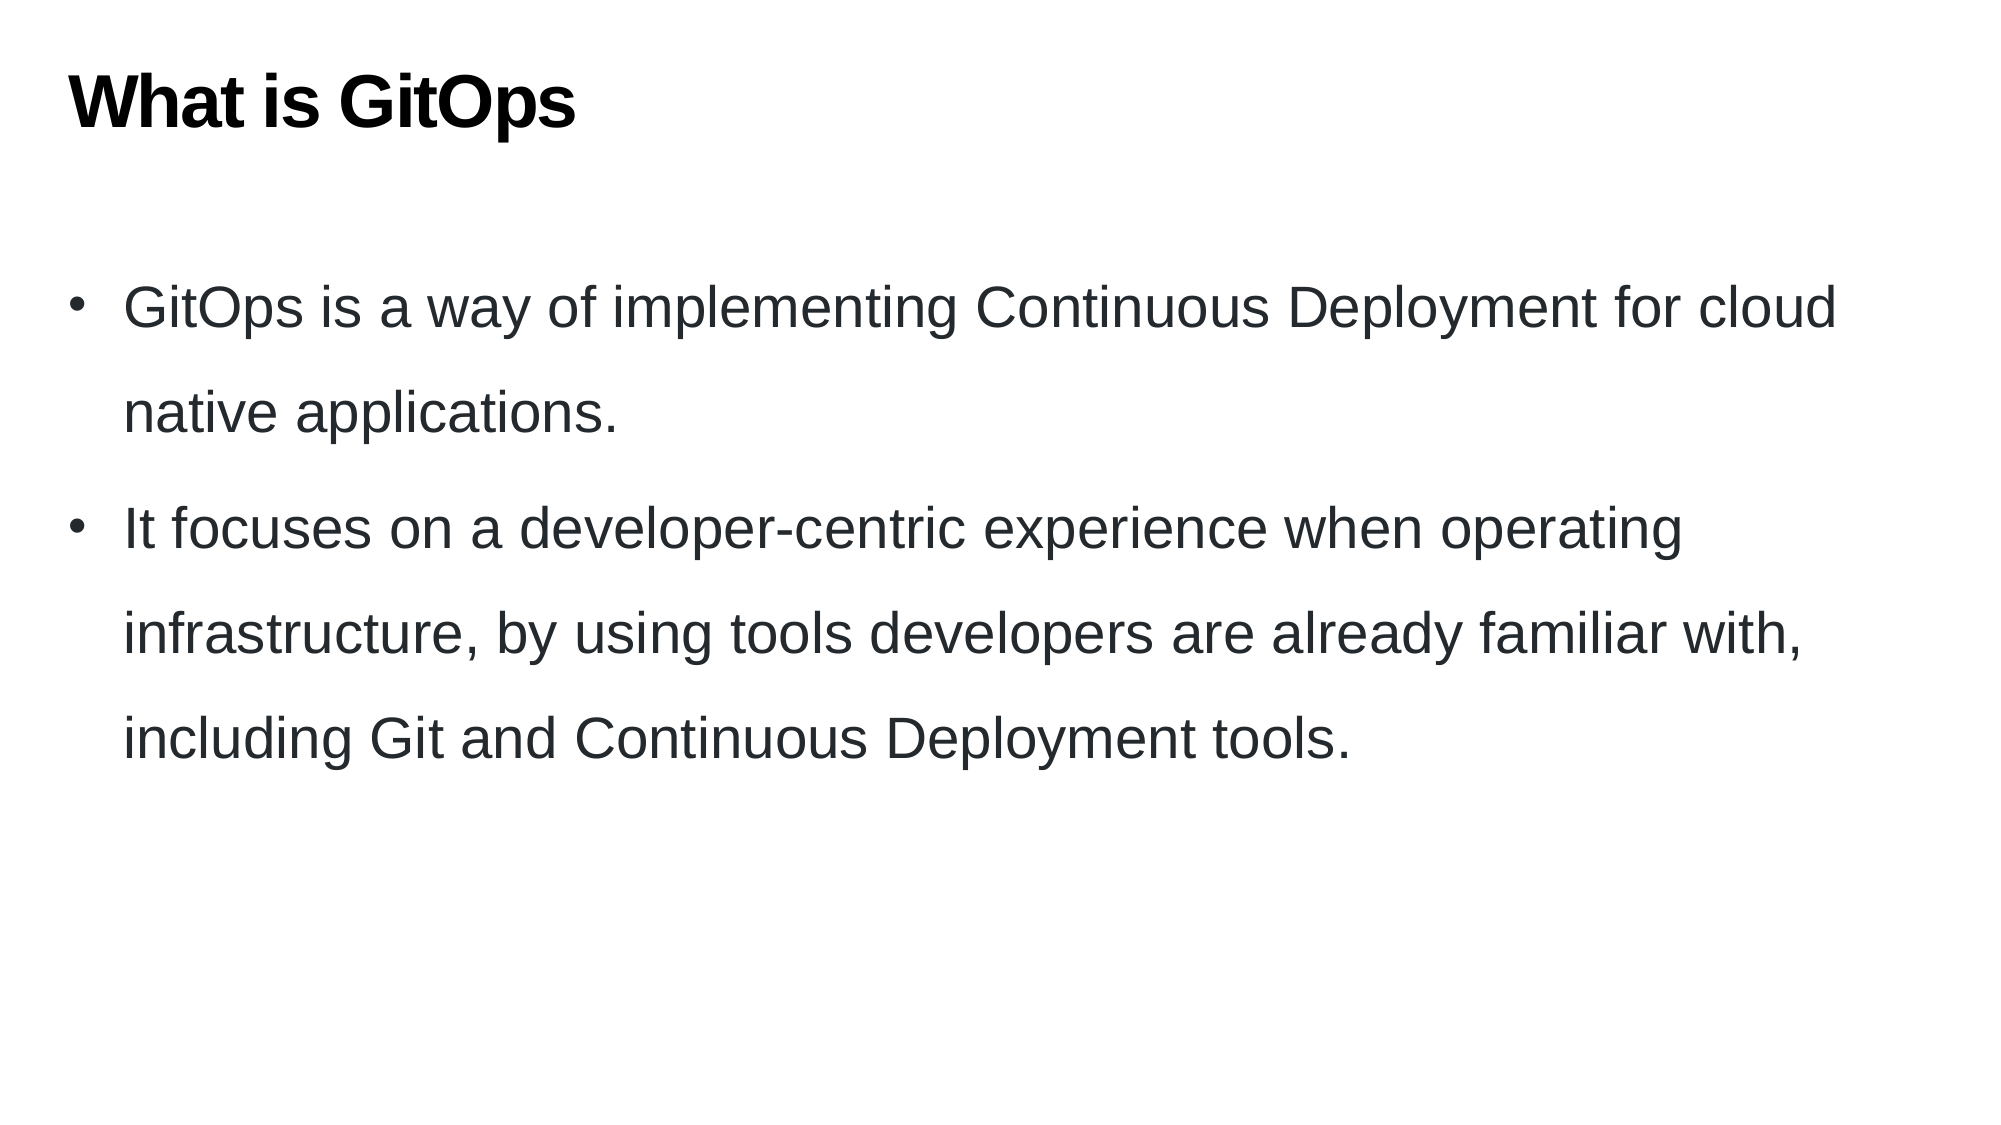

# What is GitOps
GitOps is a way of implementing Continuous Deployment for cloud native applications.
It focuses on a developer-centric experience when operating infrastructure, by using tools developers are already familiar with, including Git and Continuous Deployment tools.